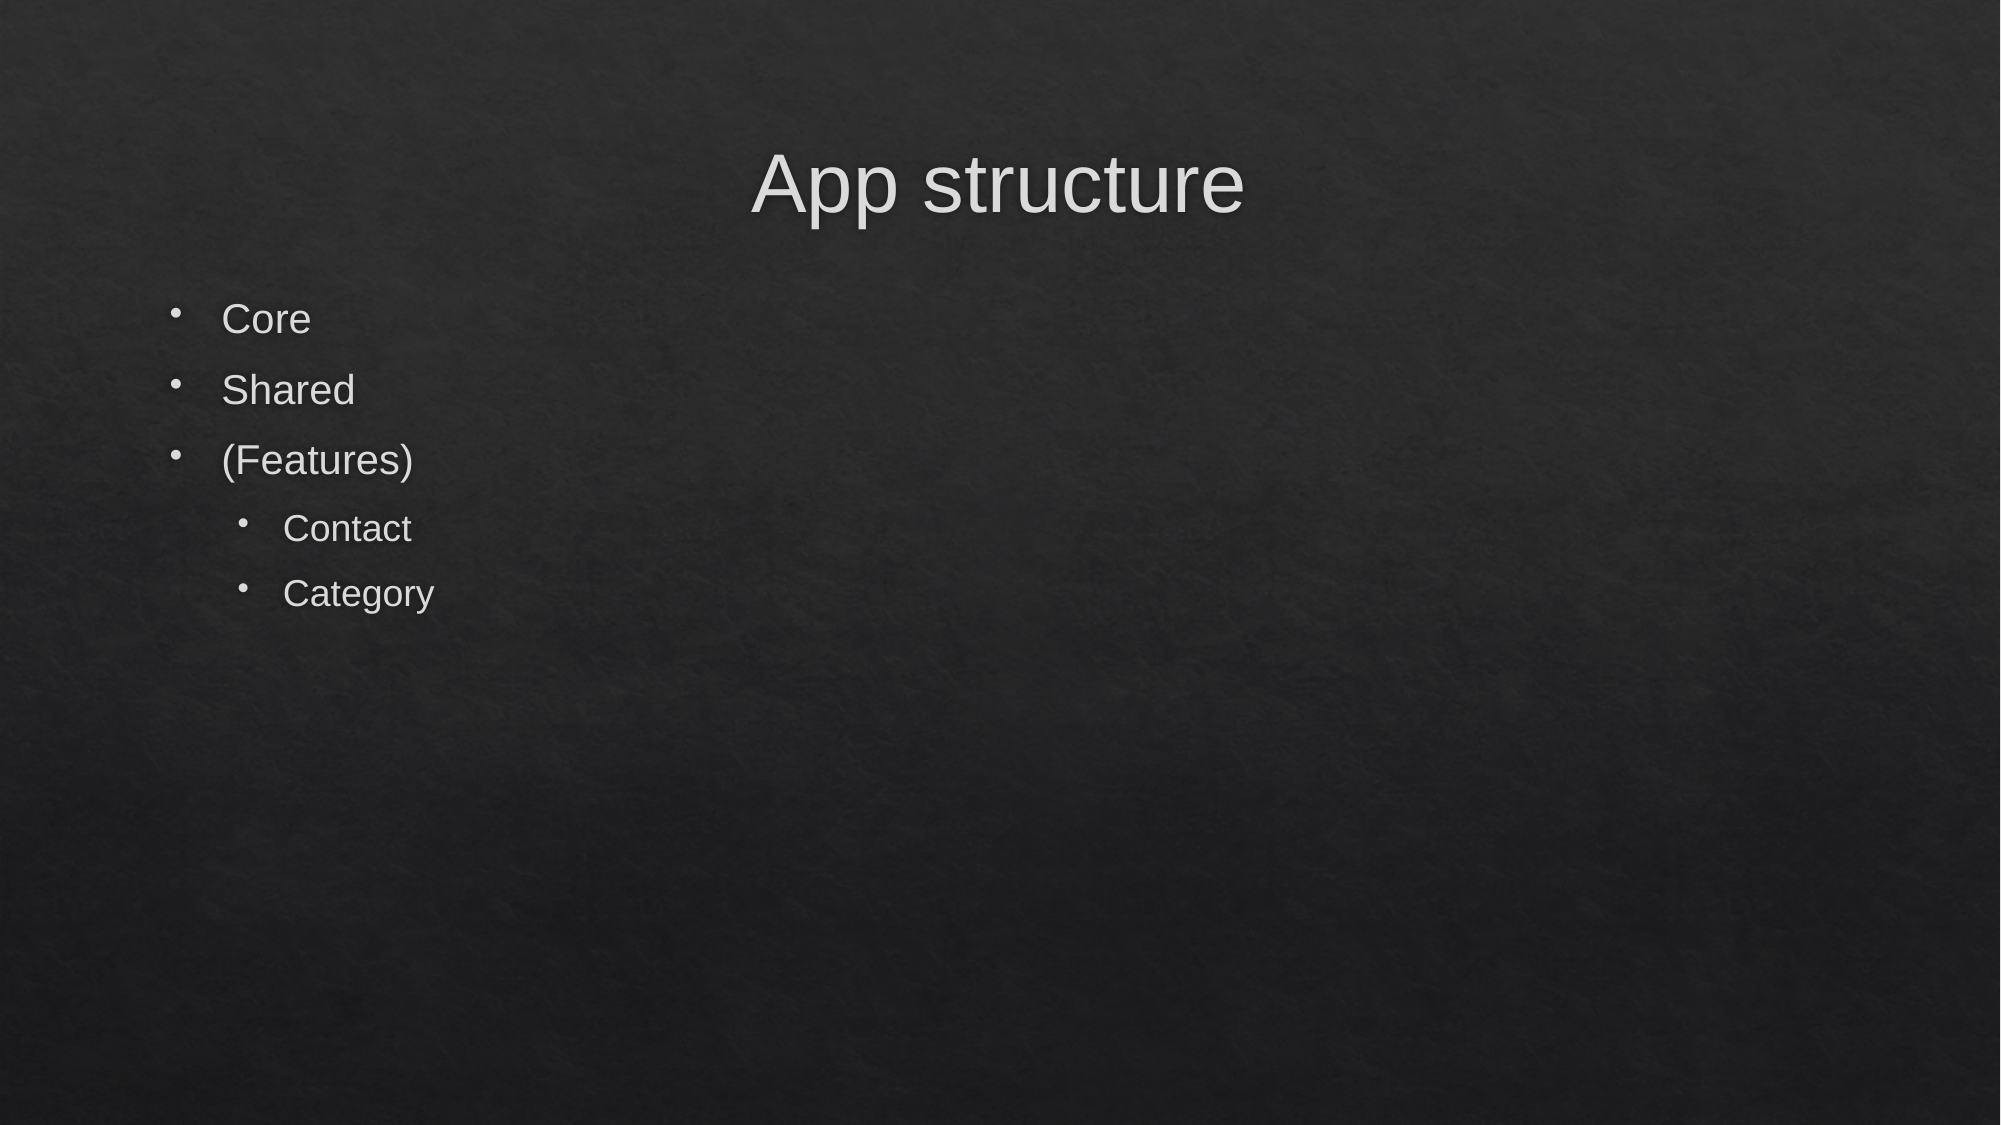

# App structure
Core
Shared
(Features)
Contact
Category